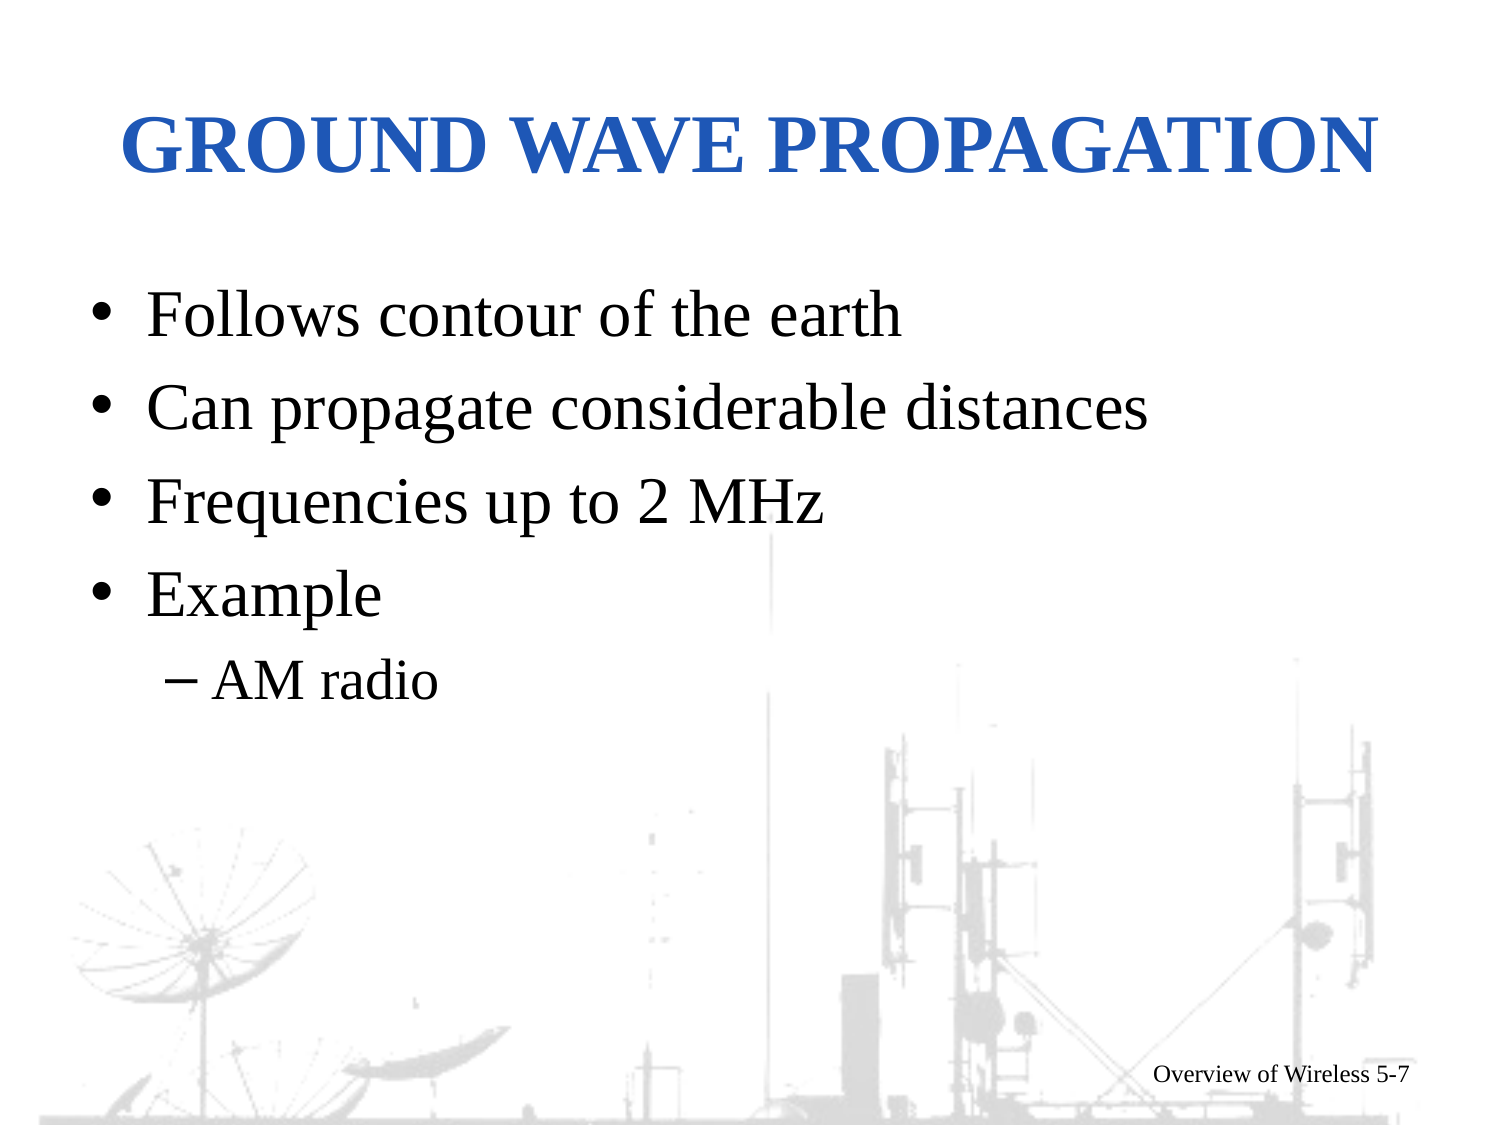

# Ground Wave Propagation
Follows contour of the earth
Can propagate considerable distances
Frequencies up to 2 MHz
Example
AM radio
Overview of Wireless 5-7